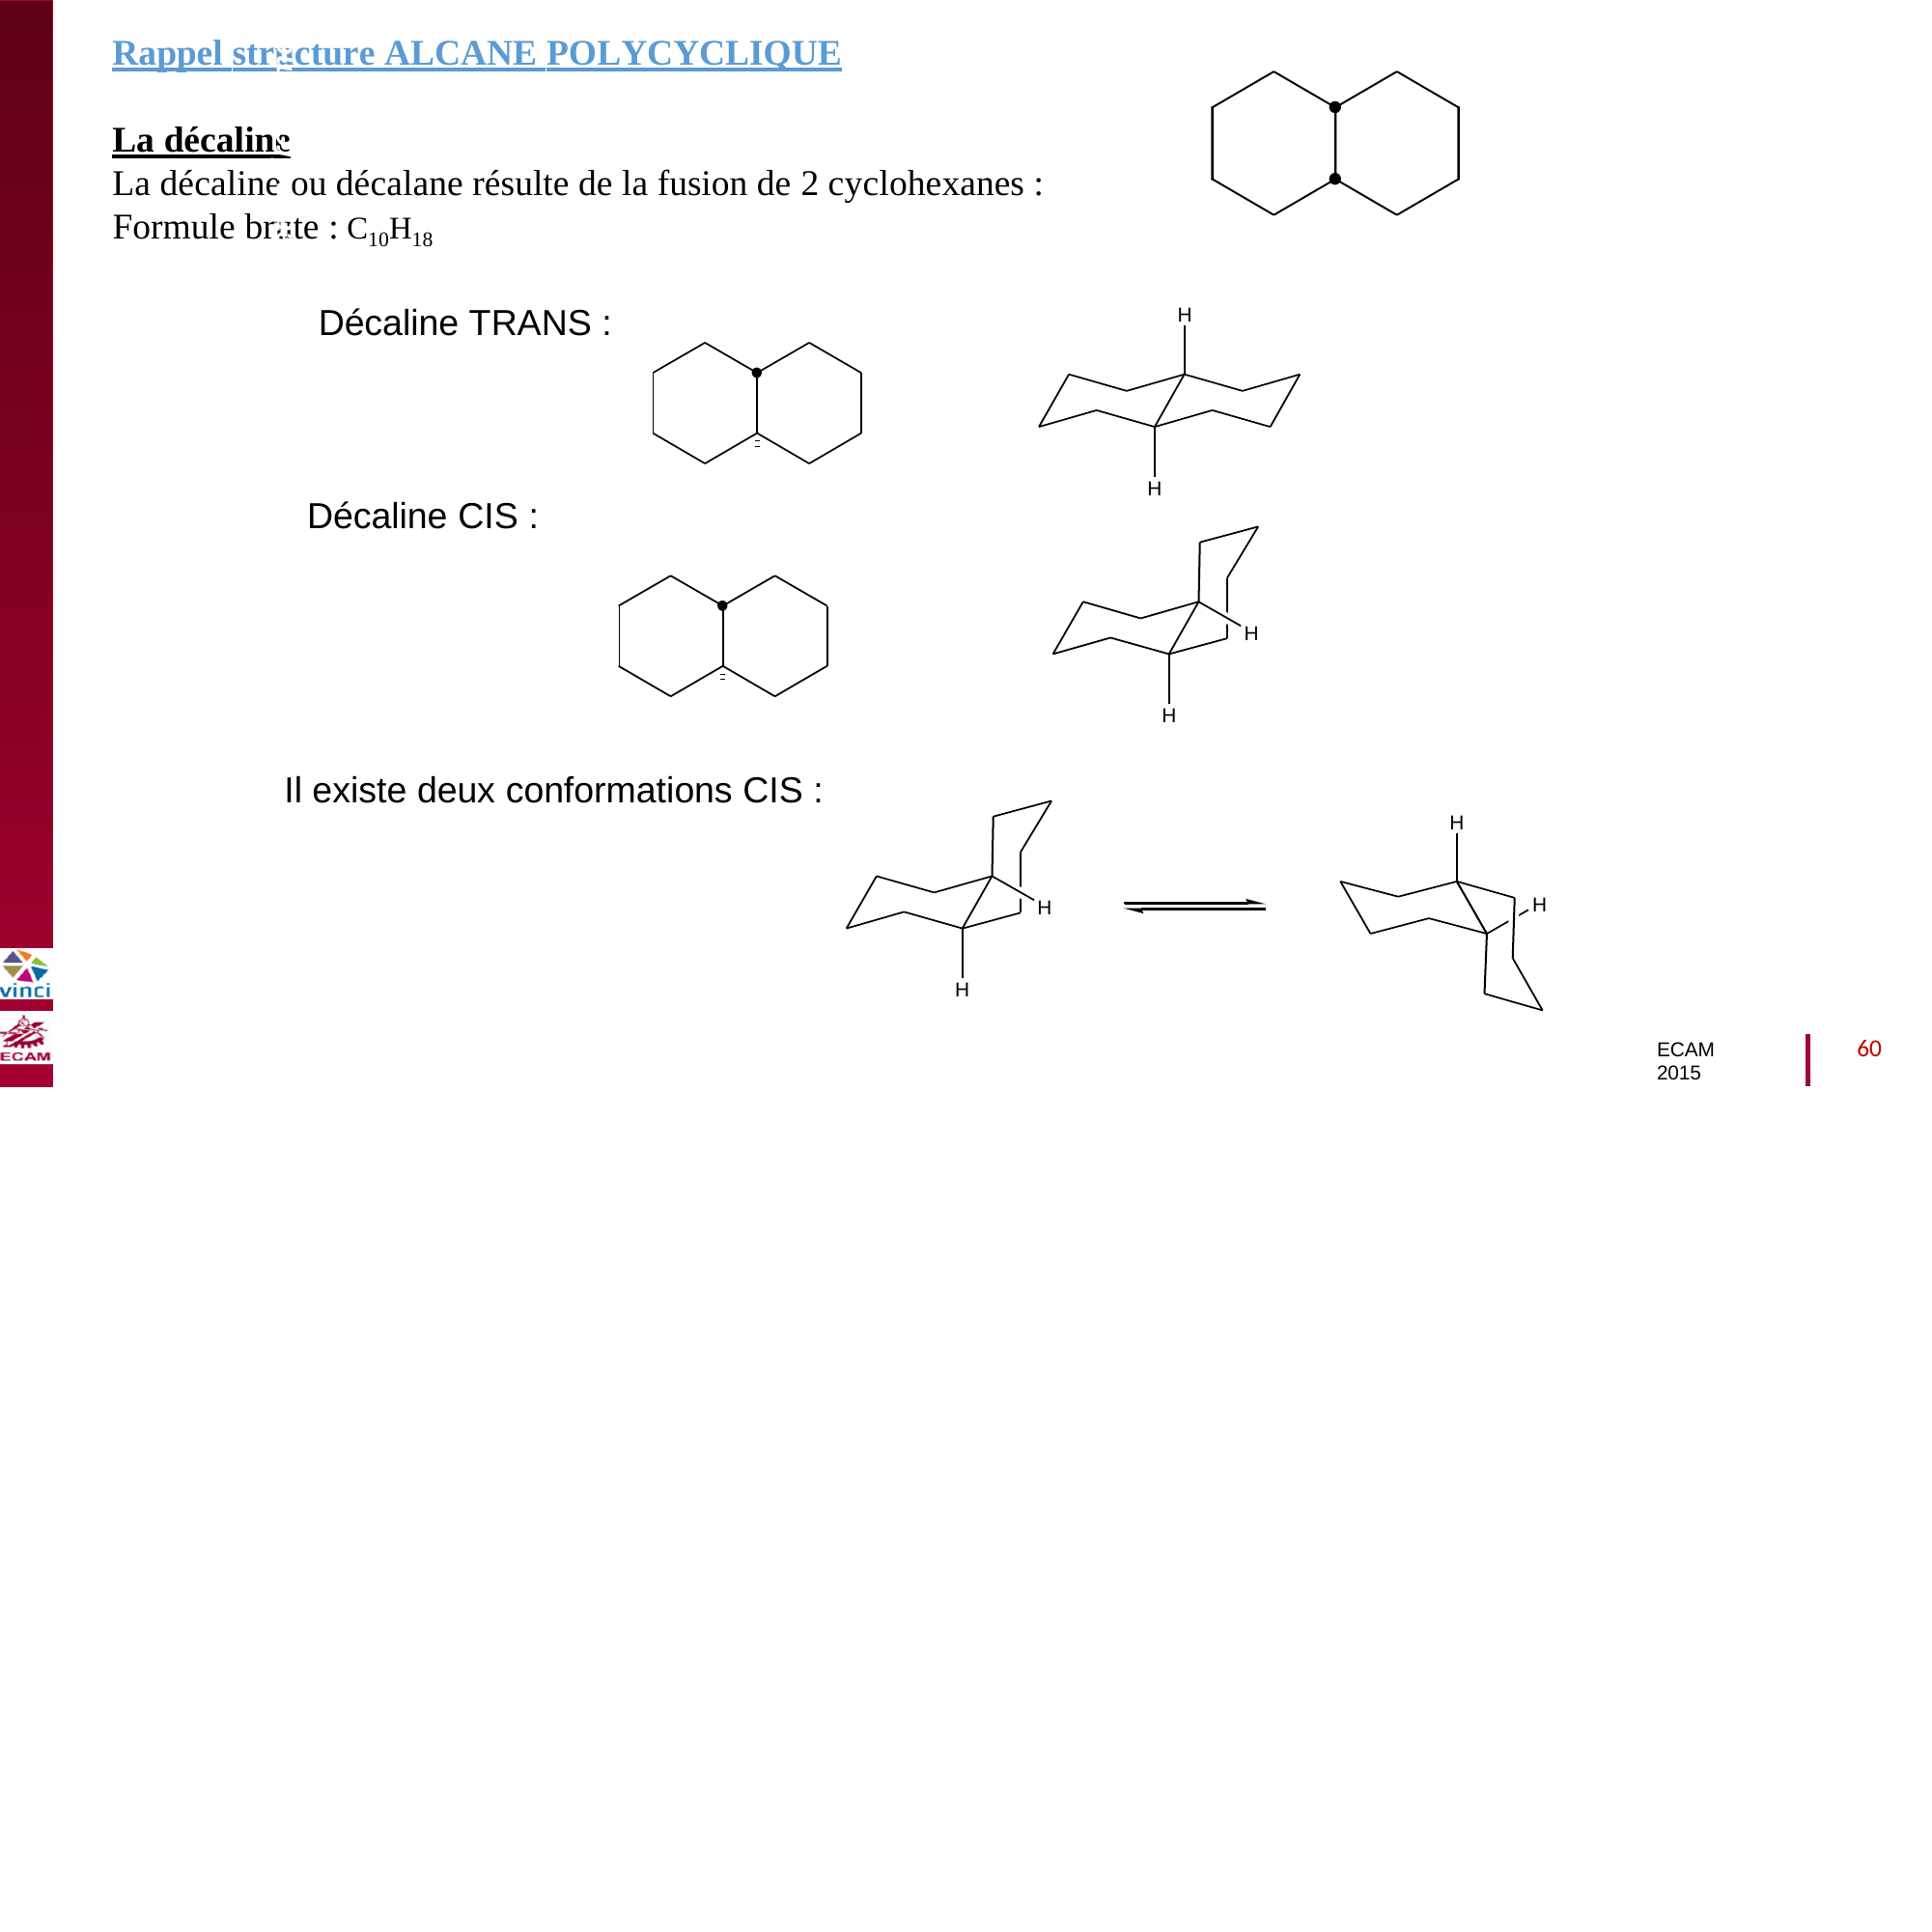

Rappel structure ALCANE POLYCYCLIQUE

La décaline

La décaline ou décalane résulte de la fusion de 2 cyclohexanes :

Formule brute :
C10H18
B2040-Chimie du vivant et environnement
Décaline TRANS :
H

H
Décaline CIS :

H

H
Il existe deux conformations
CIS :

H

H
H

H

60
ECAM 2015